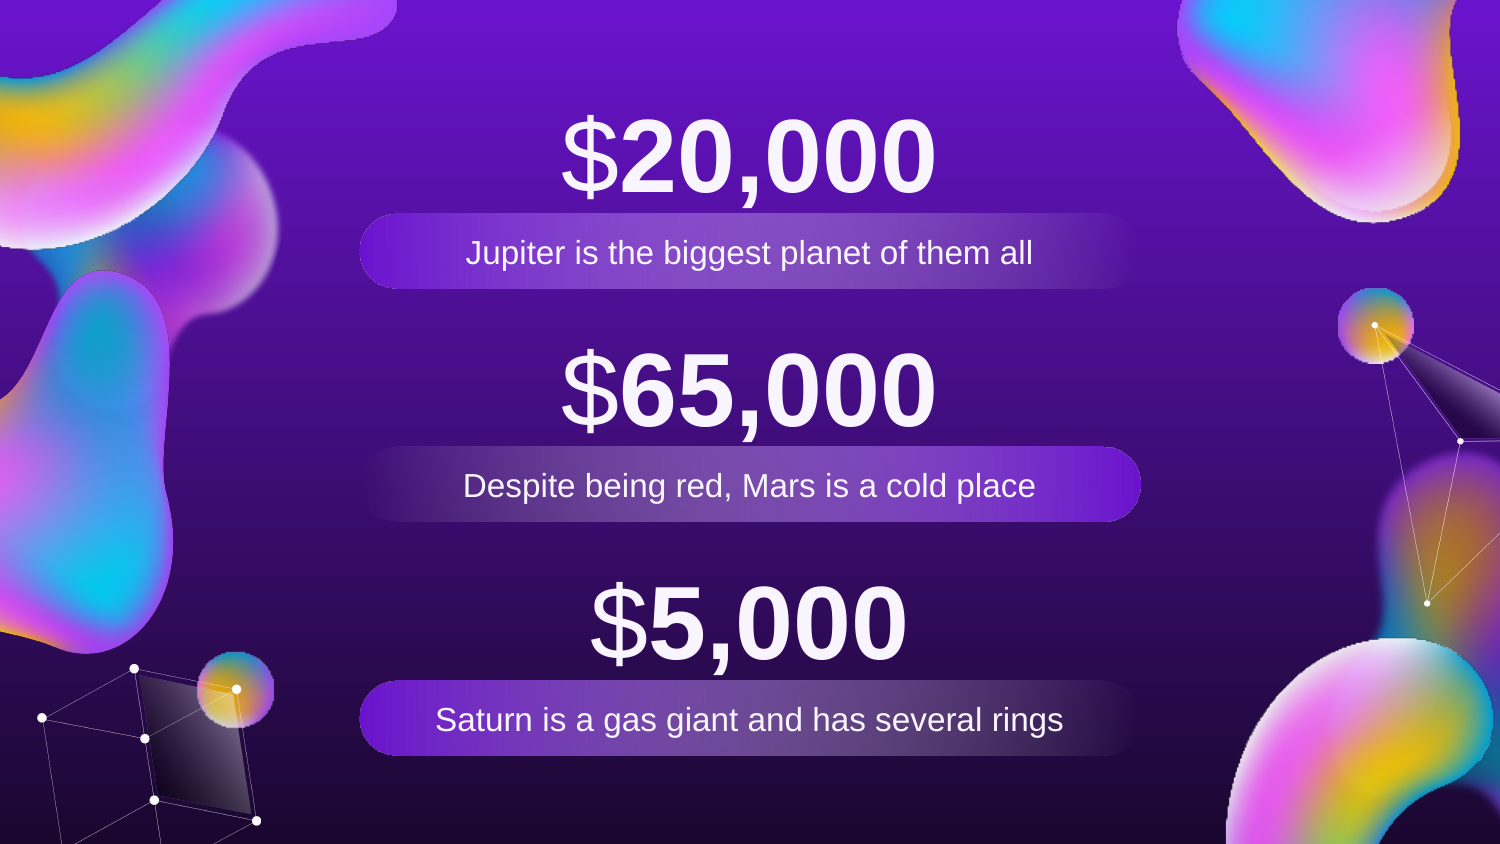

# $20,000

Jupiter is the biggest planet of them all
$65,000

Despite being red, Mars is a cold place
$5,000

Saturn is a gas giant and has several rings